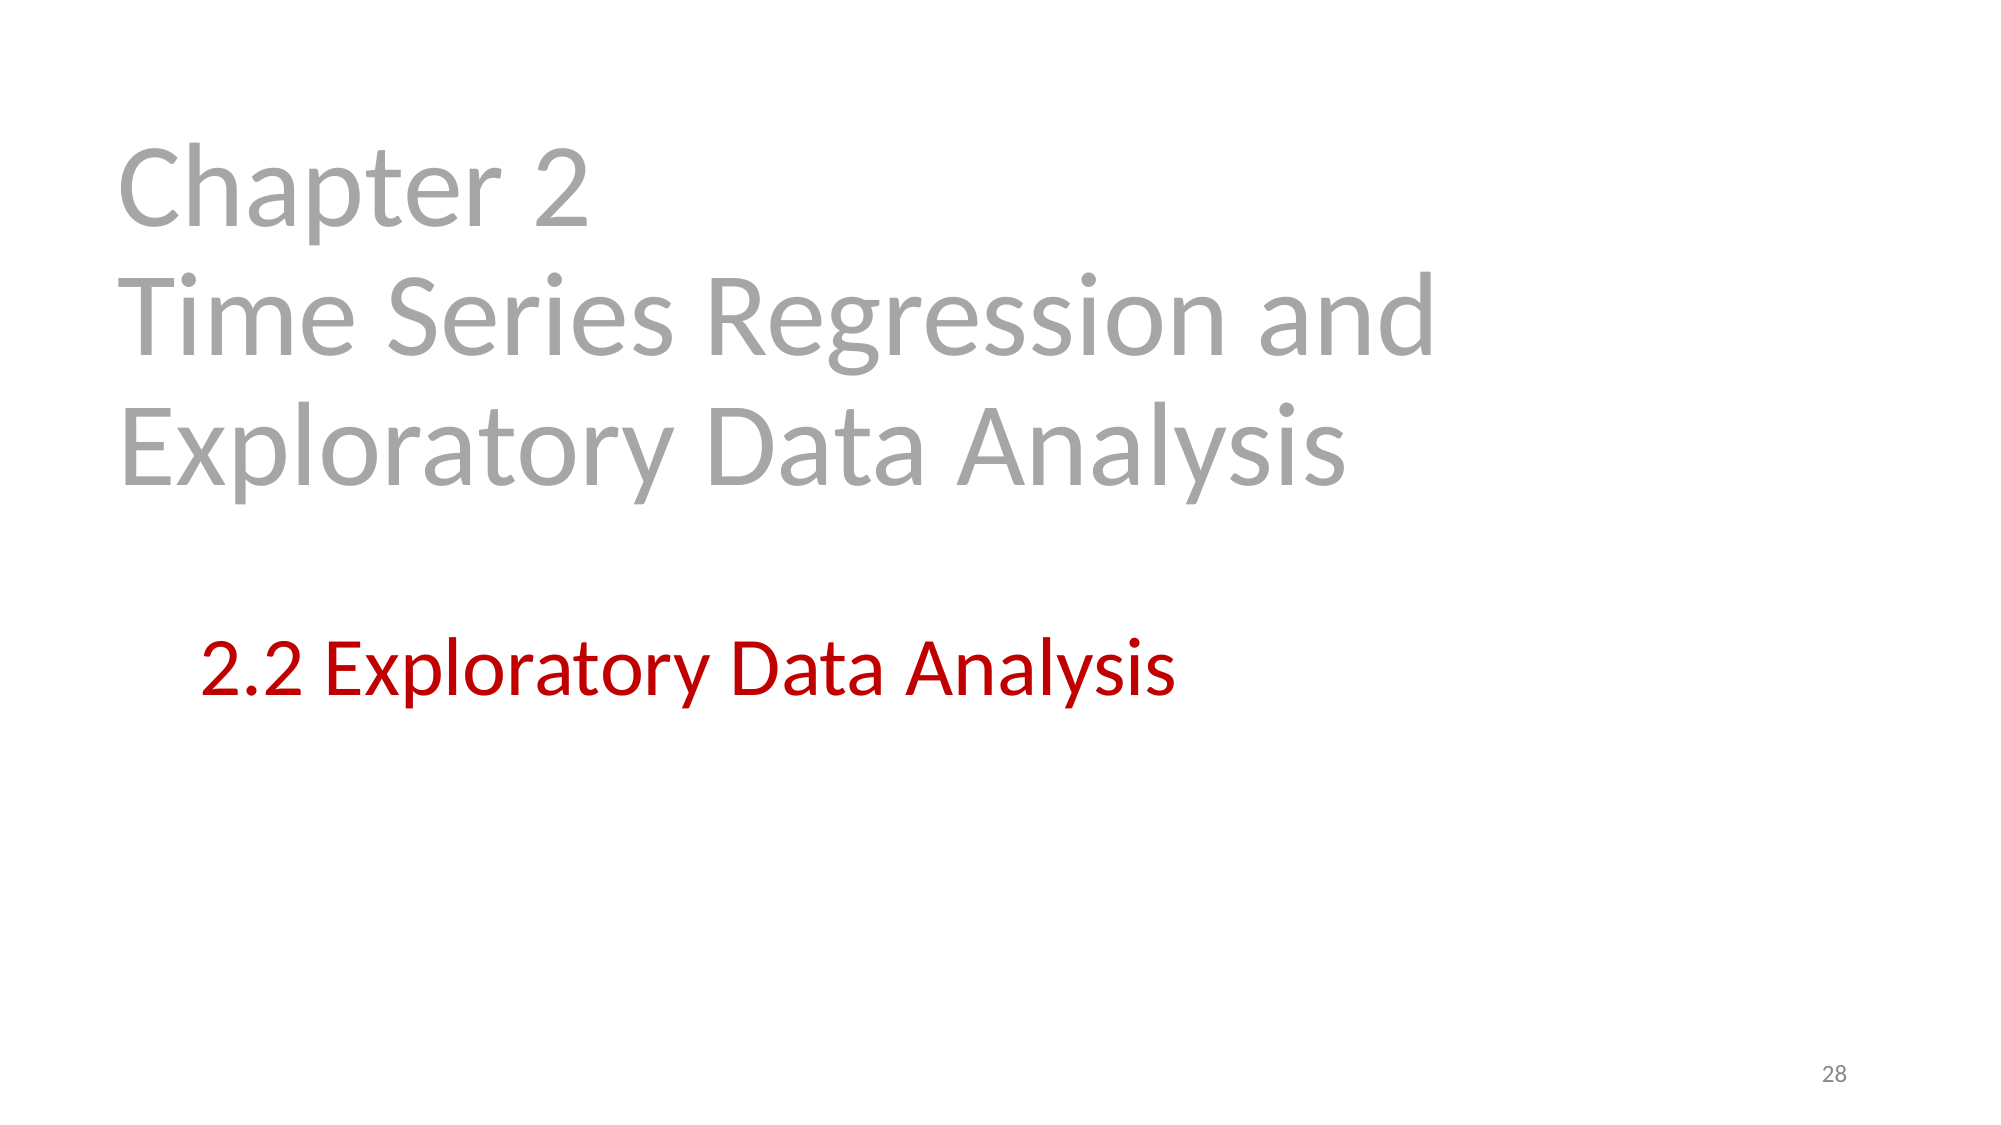

# Chapter 2 Time Series Regression and Exploratory Data Analysis
2.2 Exploratory Data Analysis
28